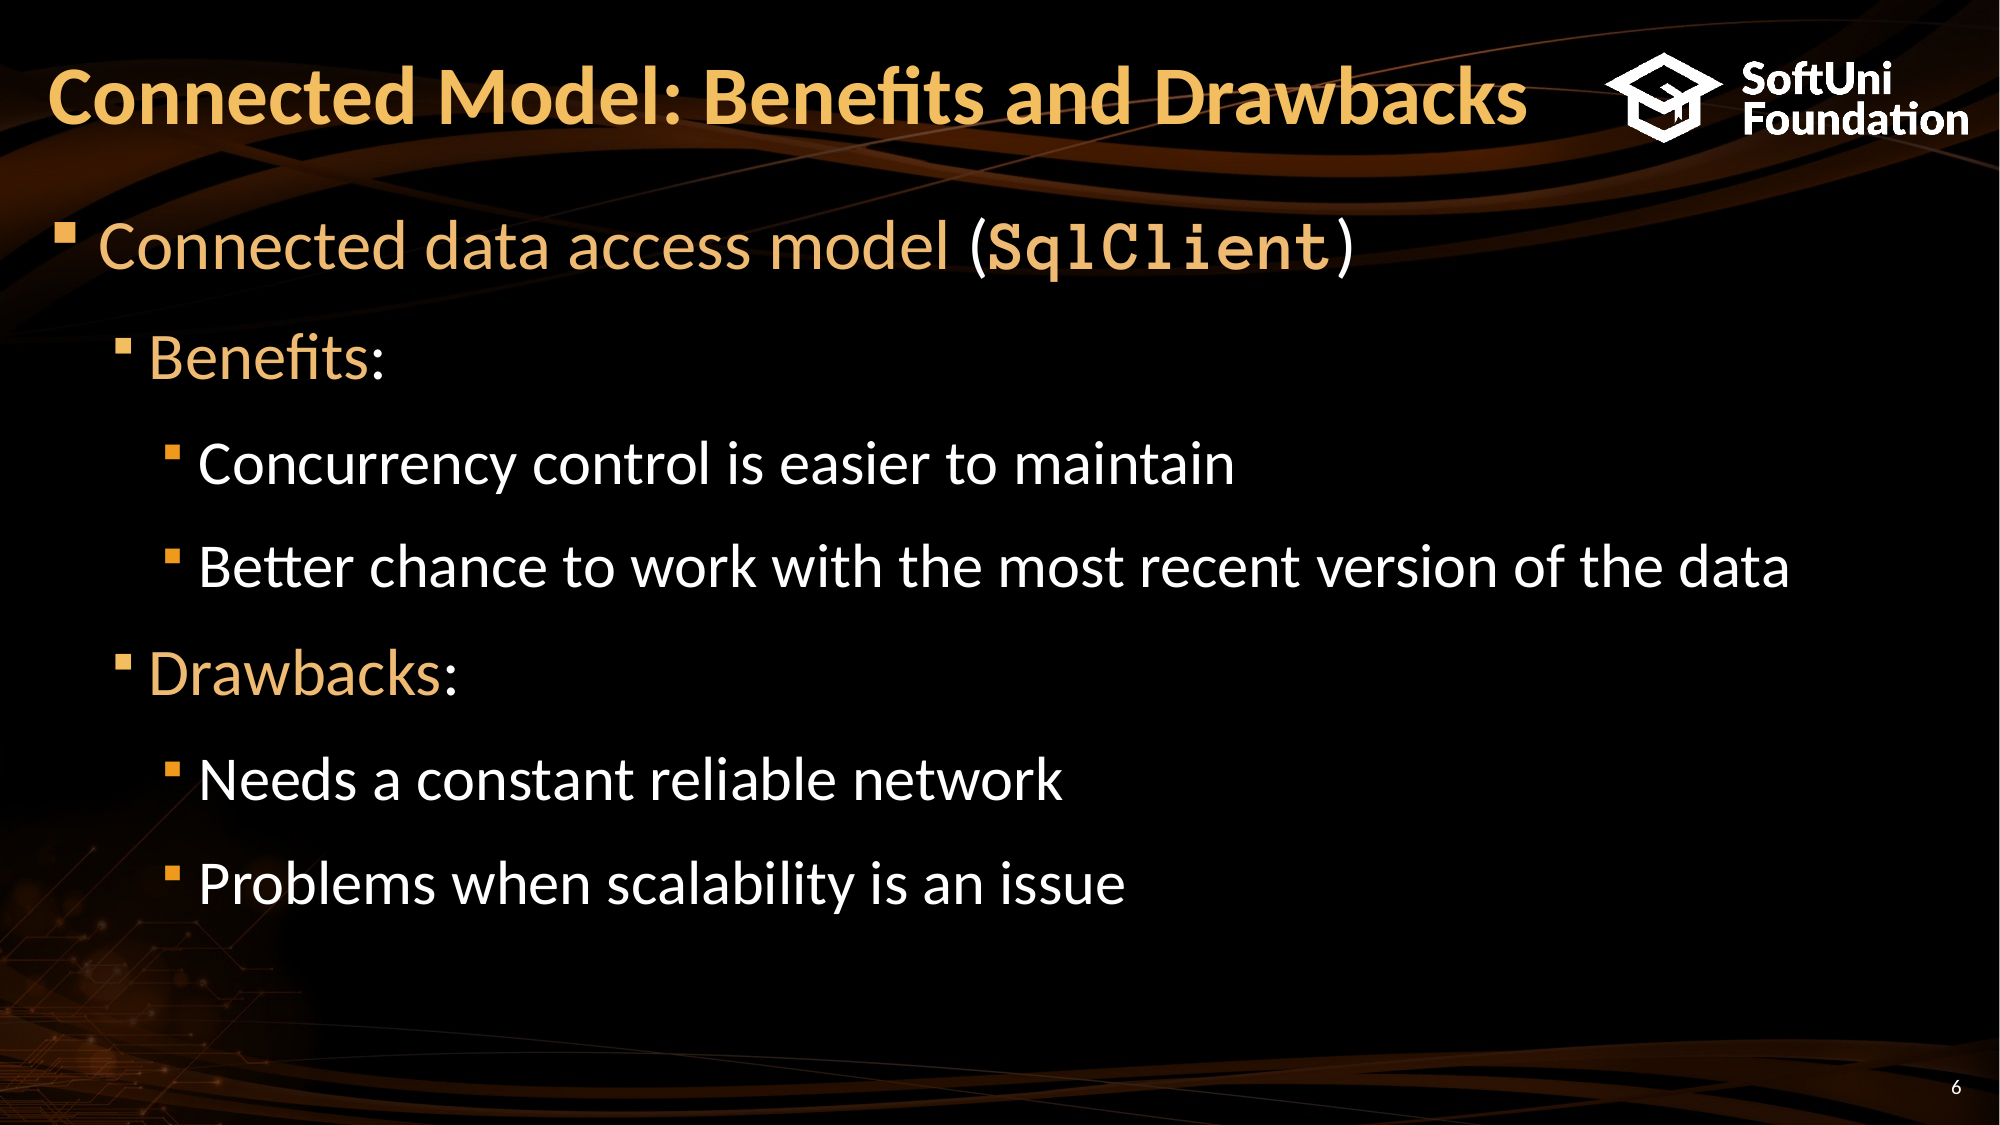

# Connected Model: Benefits and Drawbacks
Connected data access model (SqlClient)
Benefits:
Concurrency control is easier to maintain
Better chance to work with the most recent version of the data
Drawbacks:
Needs a constant reliable network
Problems when scalability is an issue
6